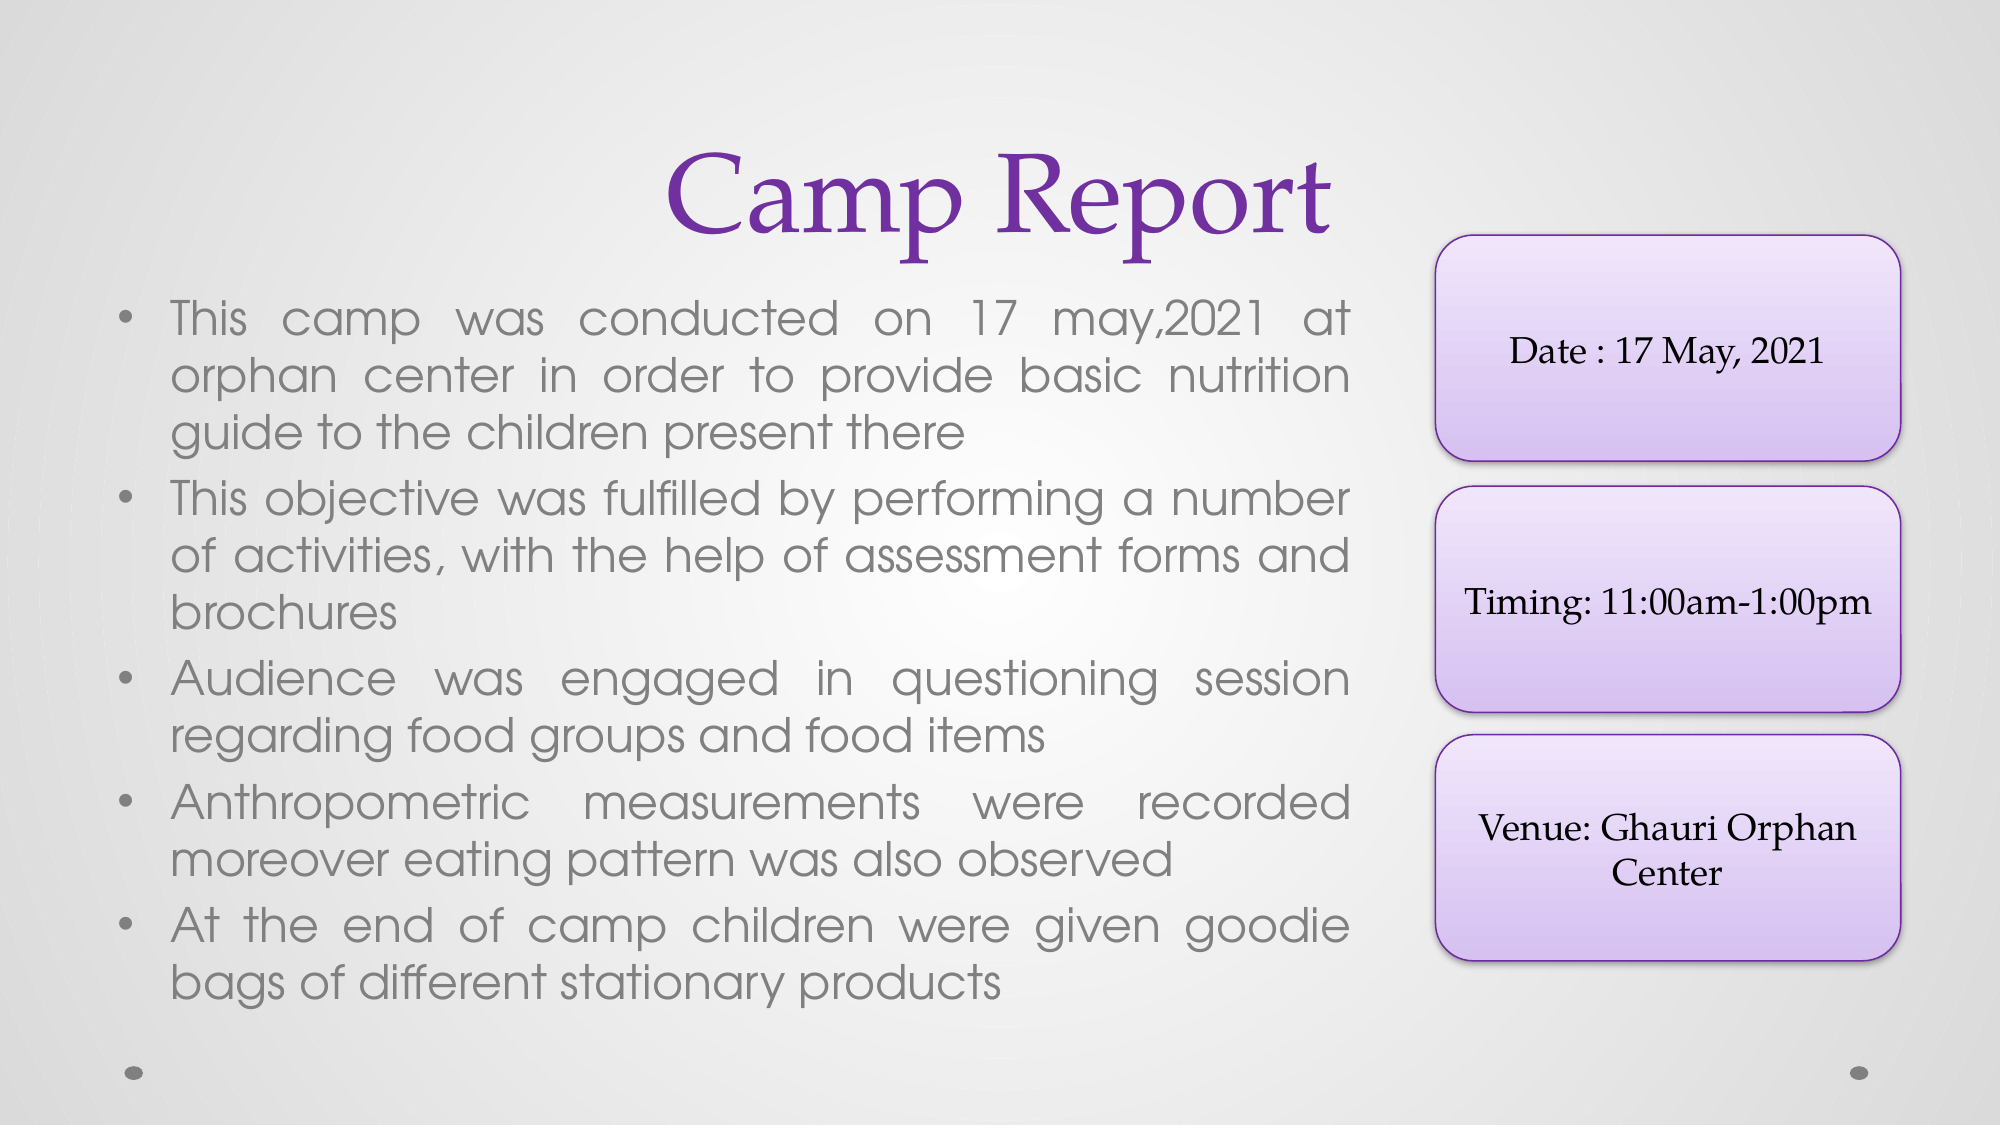

# Camp Report
Date : 17 May, 2021
This camp was conducted on 17 may,2021 at orphan center in order to provide basic nutrition guide to the children present there
This objective was fulfilled by performing a number of activities, with the help of assessment forms and brochures
Audience was engaged in questioning session regarding food groups and food items
Anthropometric measurements were recorded moreover eating pattern was also observed
At the end of camp children were given goodie bags of different stationary products
Timing: 11:00am-1:00pm
Venue: Ghauri Orphan Center